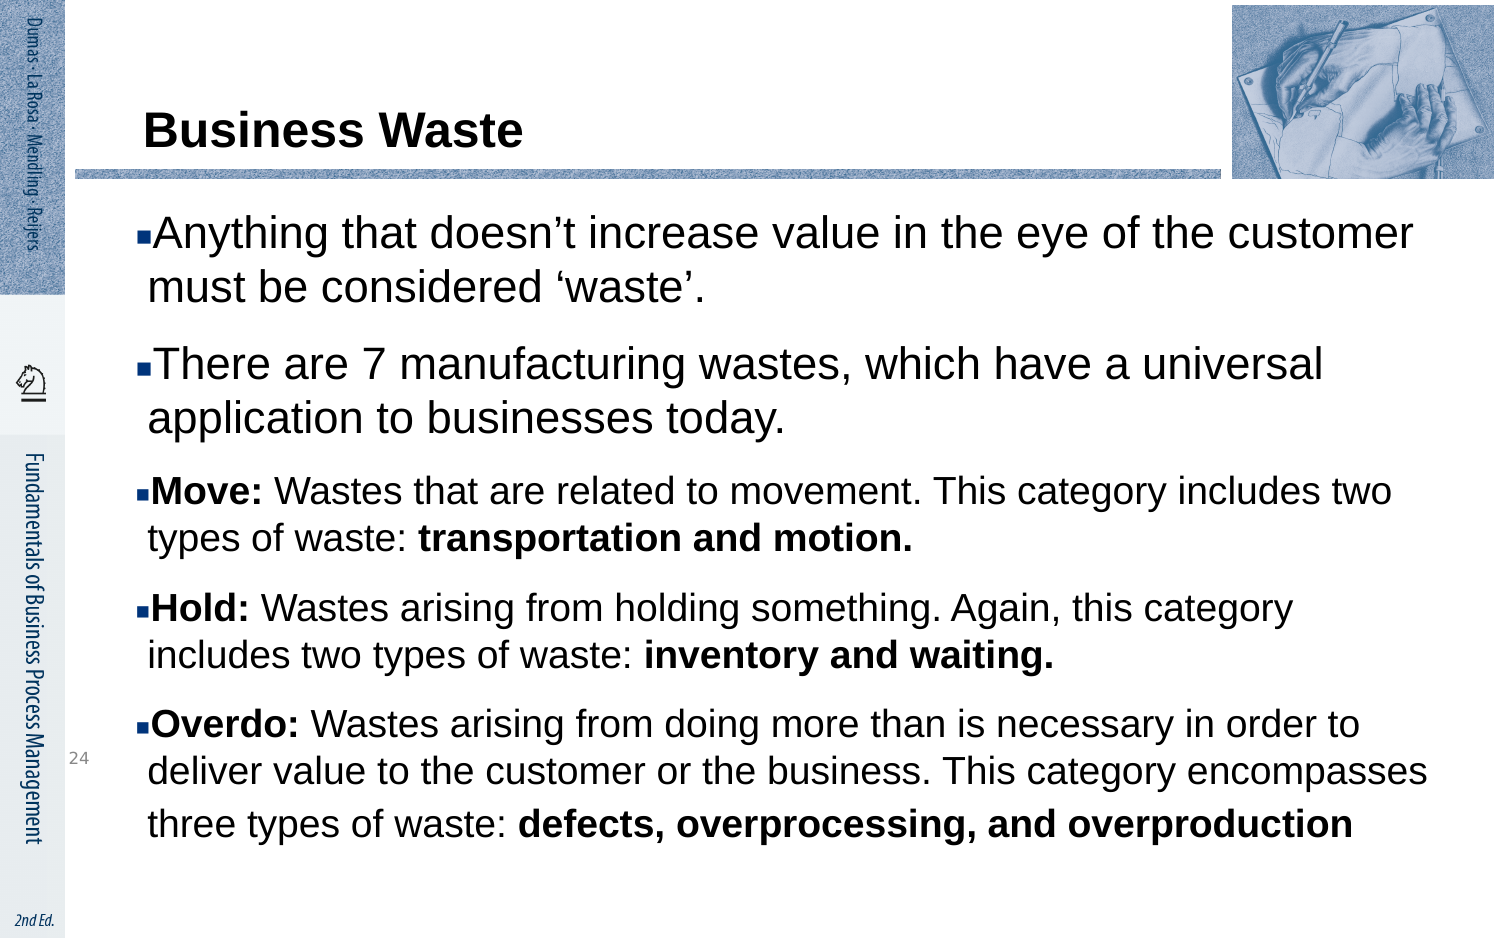

# Business Waste
Anything that doesn’t increase value in the eye of the customer must be considered ‘waste’.
There are 7 manufacturing wastes, which have a universal application to businesses today.
Move: Wastes that are related to movement. This category includes two types of waste: transportation and motion.
Hold: Wastes arising from holding something. Again, this category includes two types of waste: inventory and waiting.
Overdo: Wastes arising from doing more than is necessary in order to deliver value to the customer or the business. This category encompasses three types of waste: defects, overprocessing, and overproduction
24